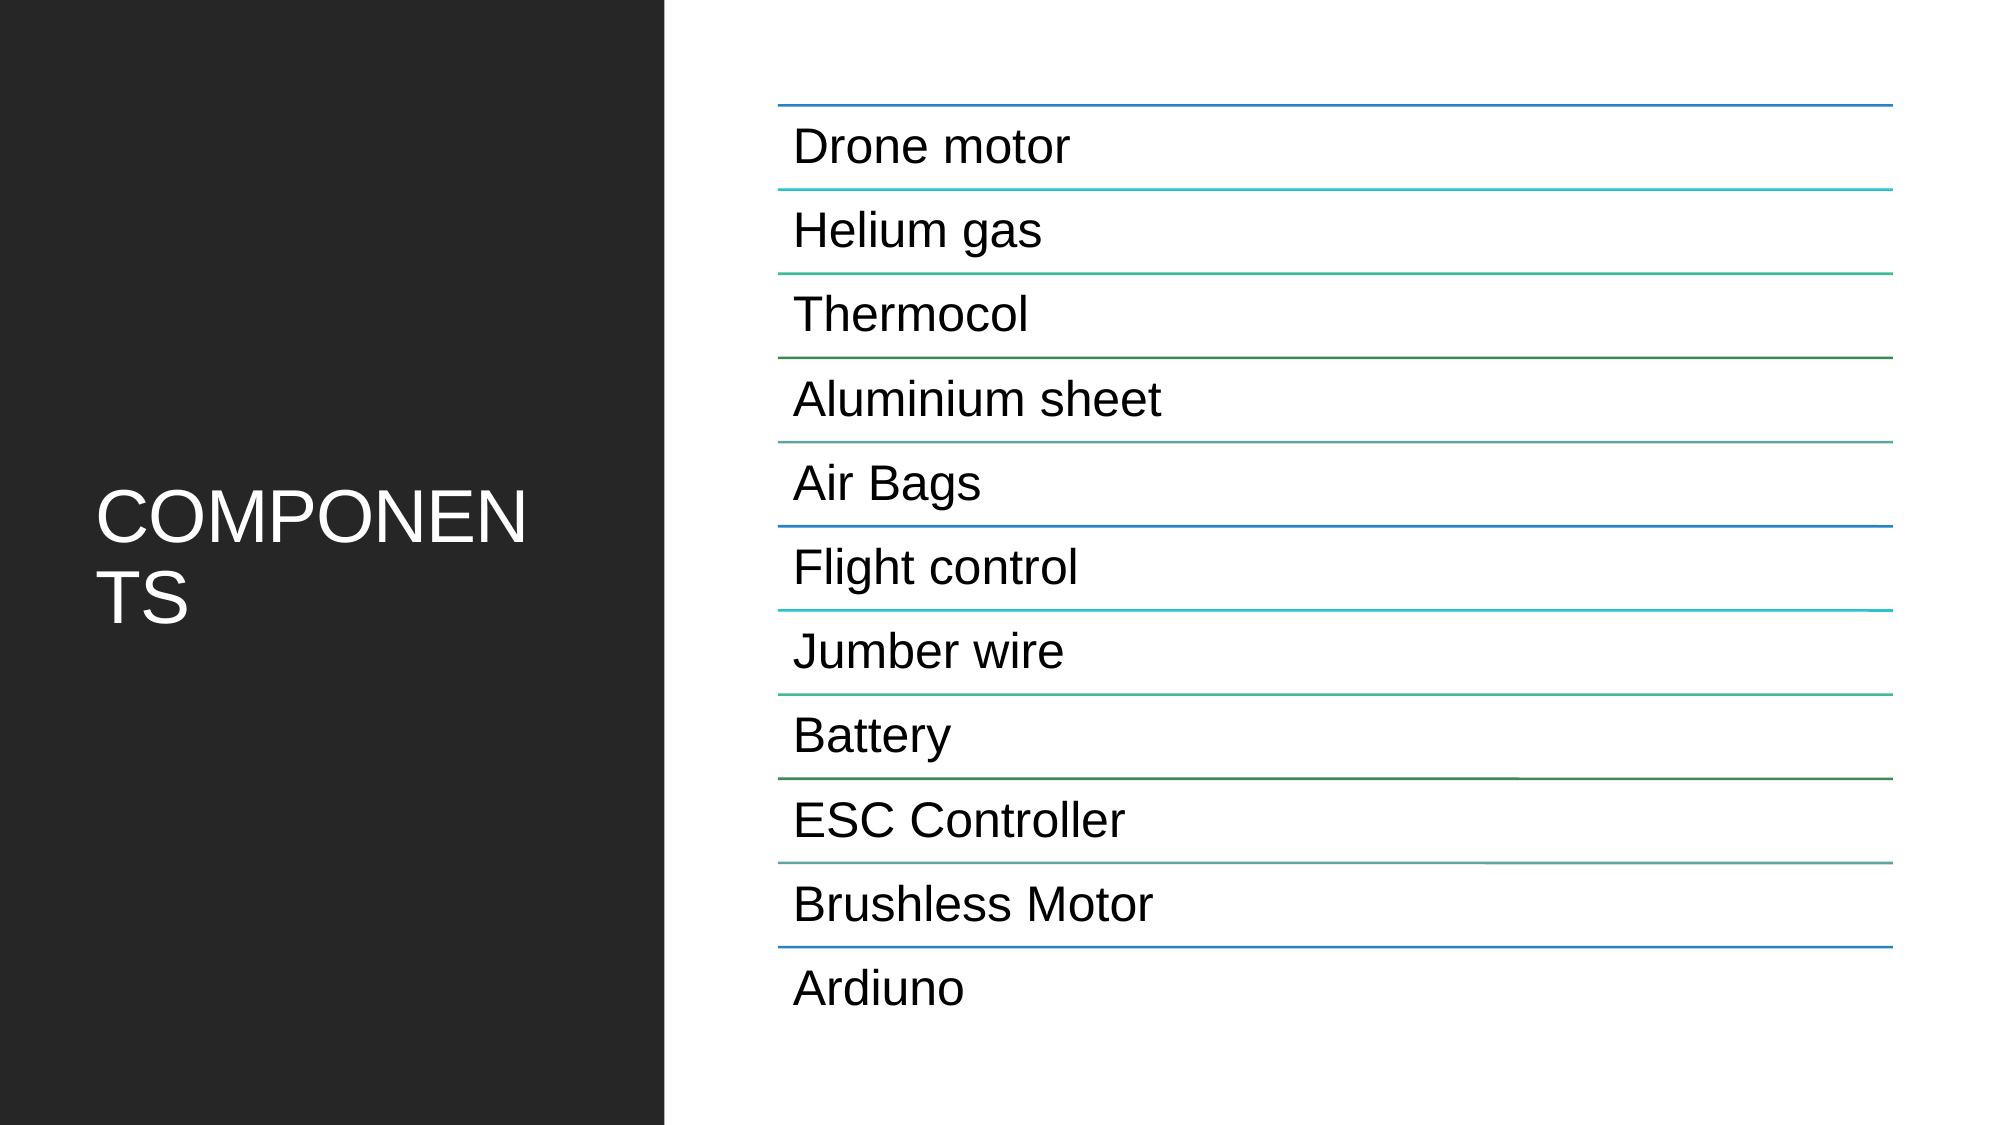

# COMPONENTS
Drone motor
Helium gas
Thermocol
Aluminium sheet
Air Bags
Flight control
Jumber wire
Battery
ESC Controller
Brushless Motor
Ardiuno